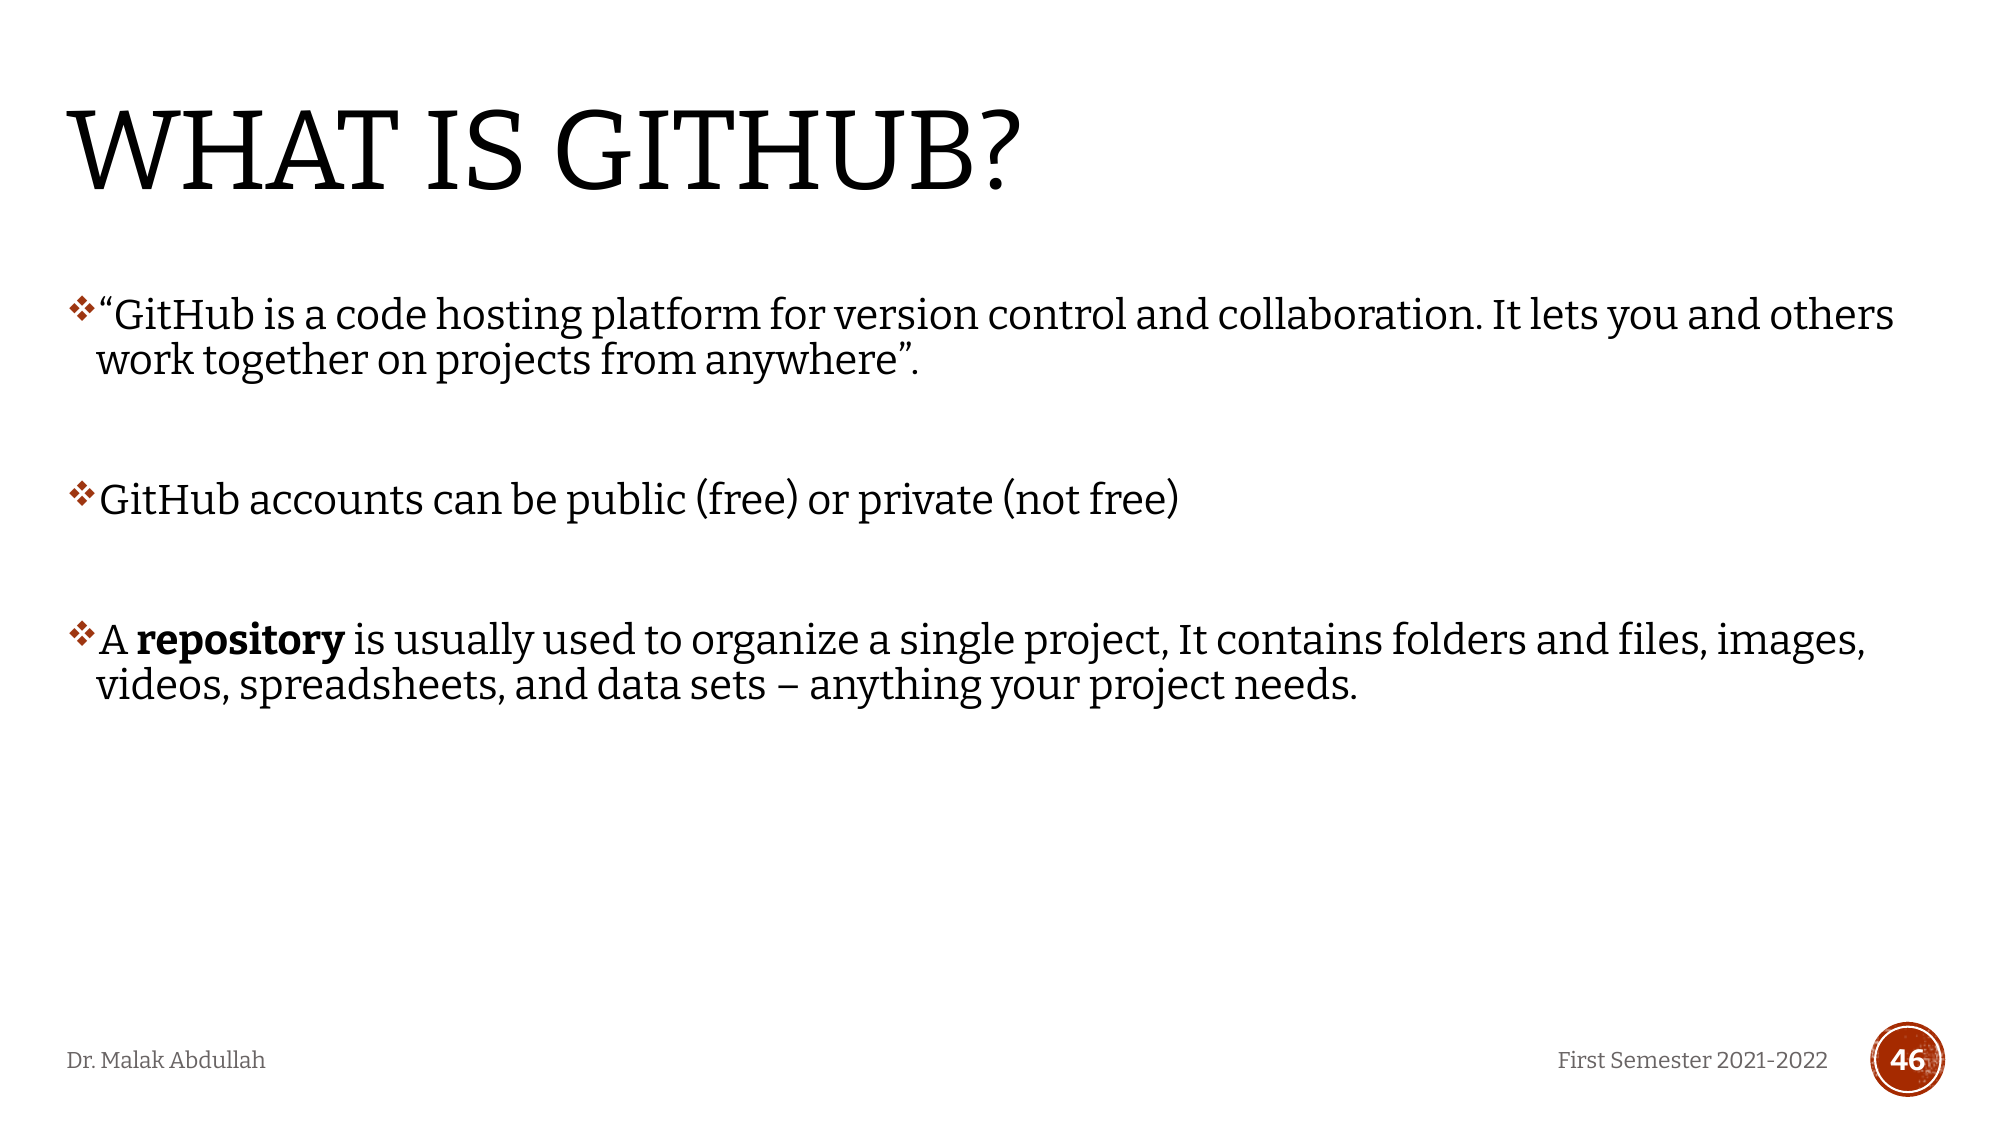

# What is Github?
“GitHub is a code hosting platform for version control and collaboration. It lets you and others work together on projects from anywhere”.

GitHub accounts can be public (free) or private (not free)

A repository is usually used to organize a single project, It contains folders and files, images, videos, spreadsheets, and data sets – anything your project needs.

Dr. Malak Abdullah
First Semester 2021-2022
46